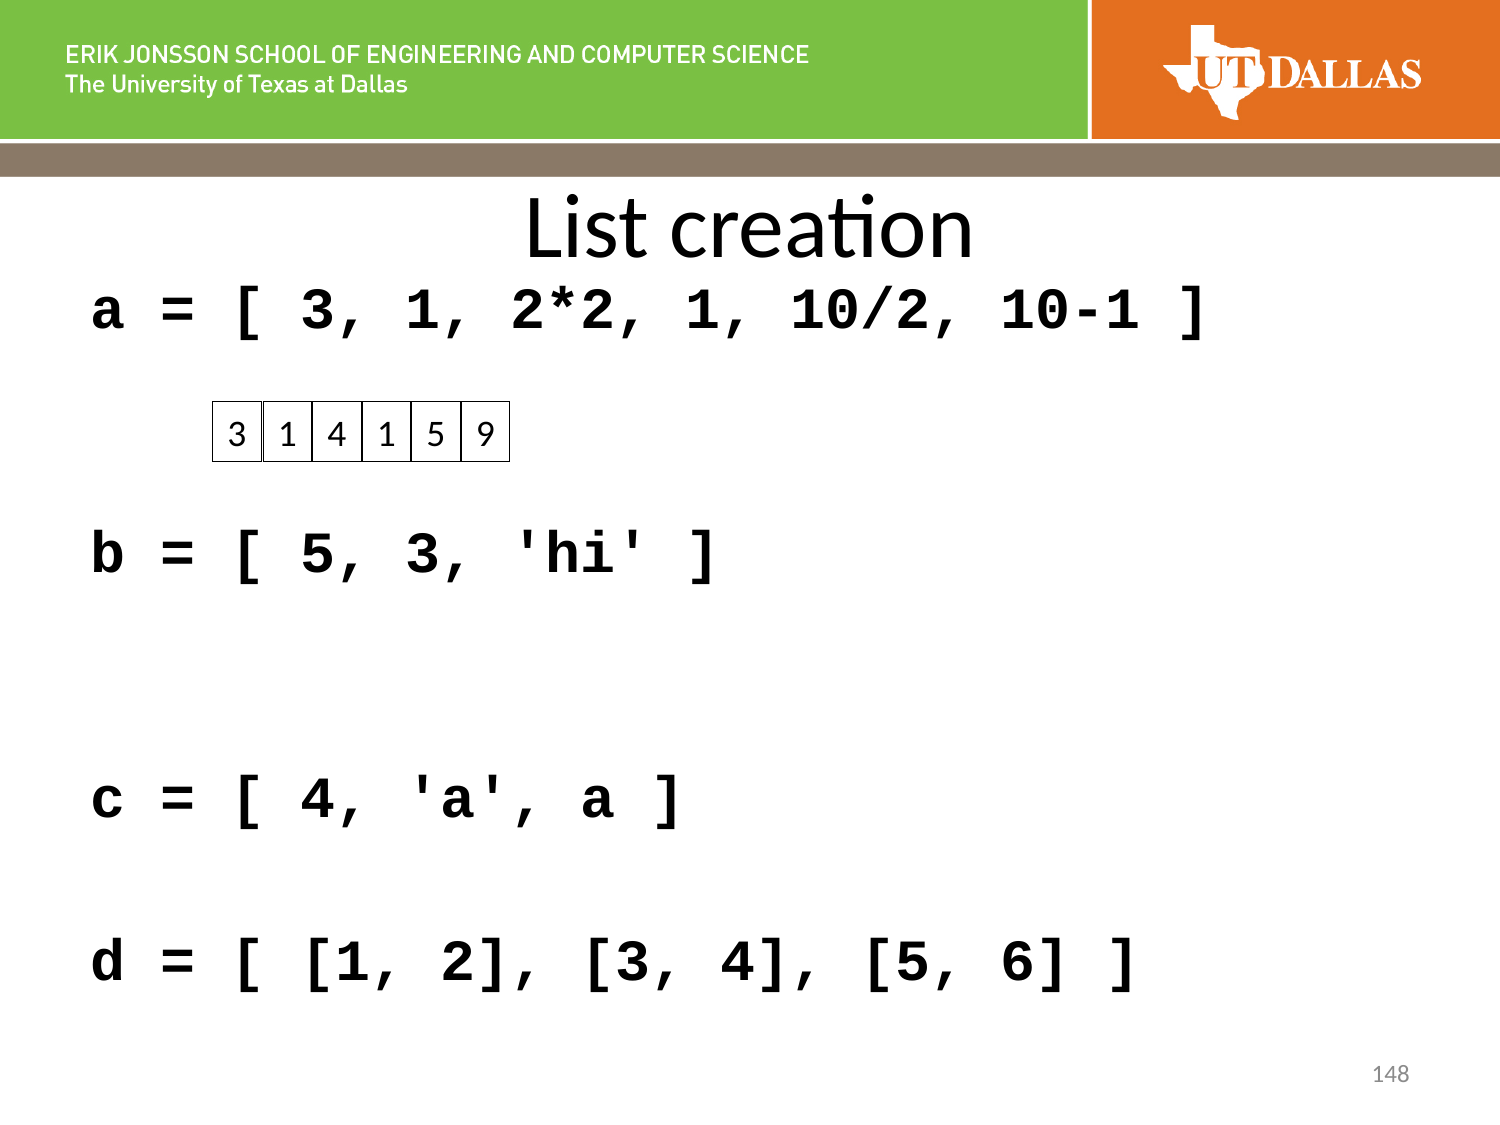

# List creation
a = [ 3, 1, 2*2, 1, 10/2, 10-1 ]

b = [ 5, 3, 'hi' ]

c = [ 4, 'a', a ]

d = [ [1, 2], [3, 4], [5, 6] ]

3
1
4
1
5
9
148